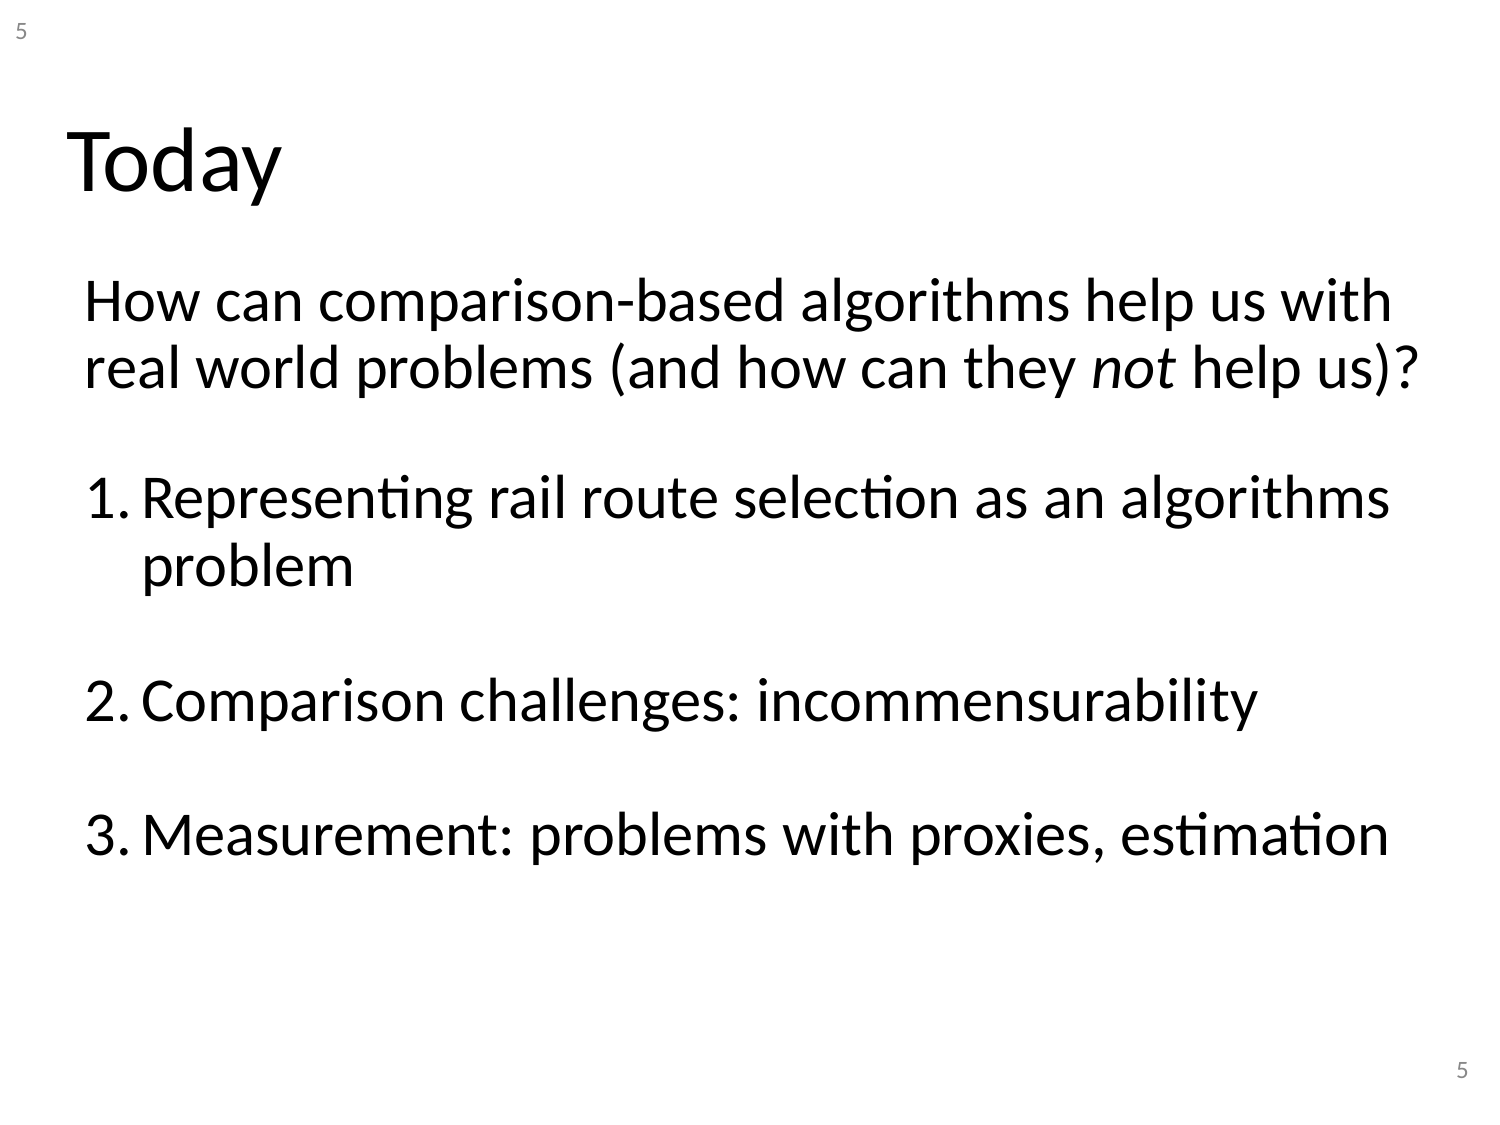

# Today
How can comparison-based algorithms help us with real world problems (and how can they not help us)?

Representing rail route selection as an algorithms problem

Comparison challenges: incommensurability

Measurement: problems with proxies, estimation

5